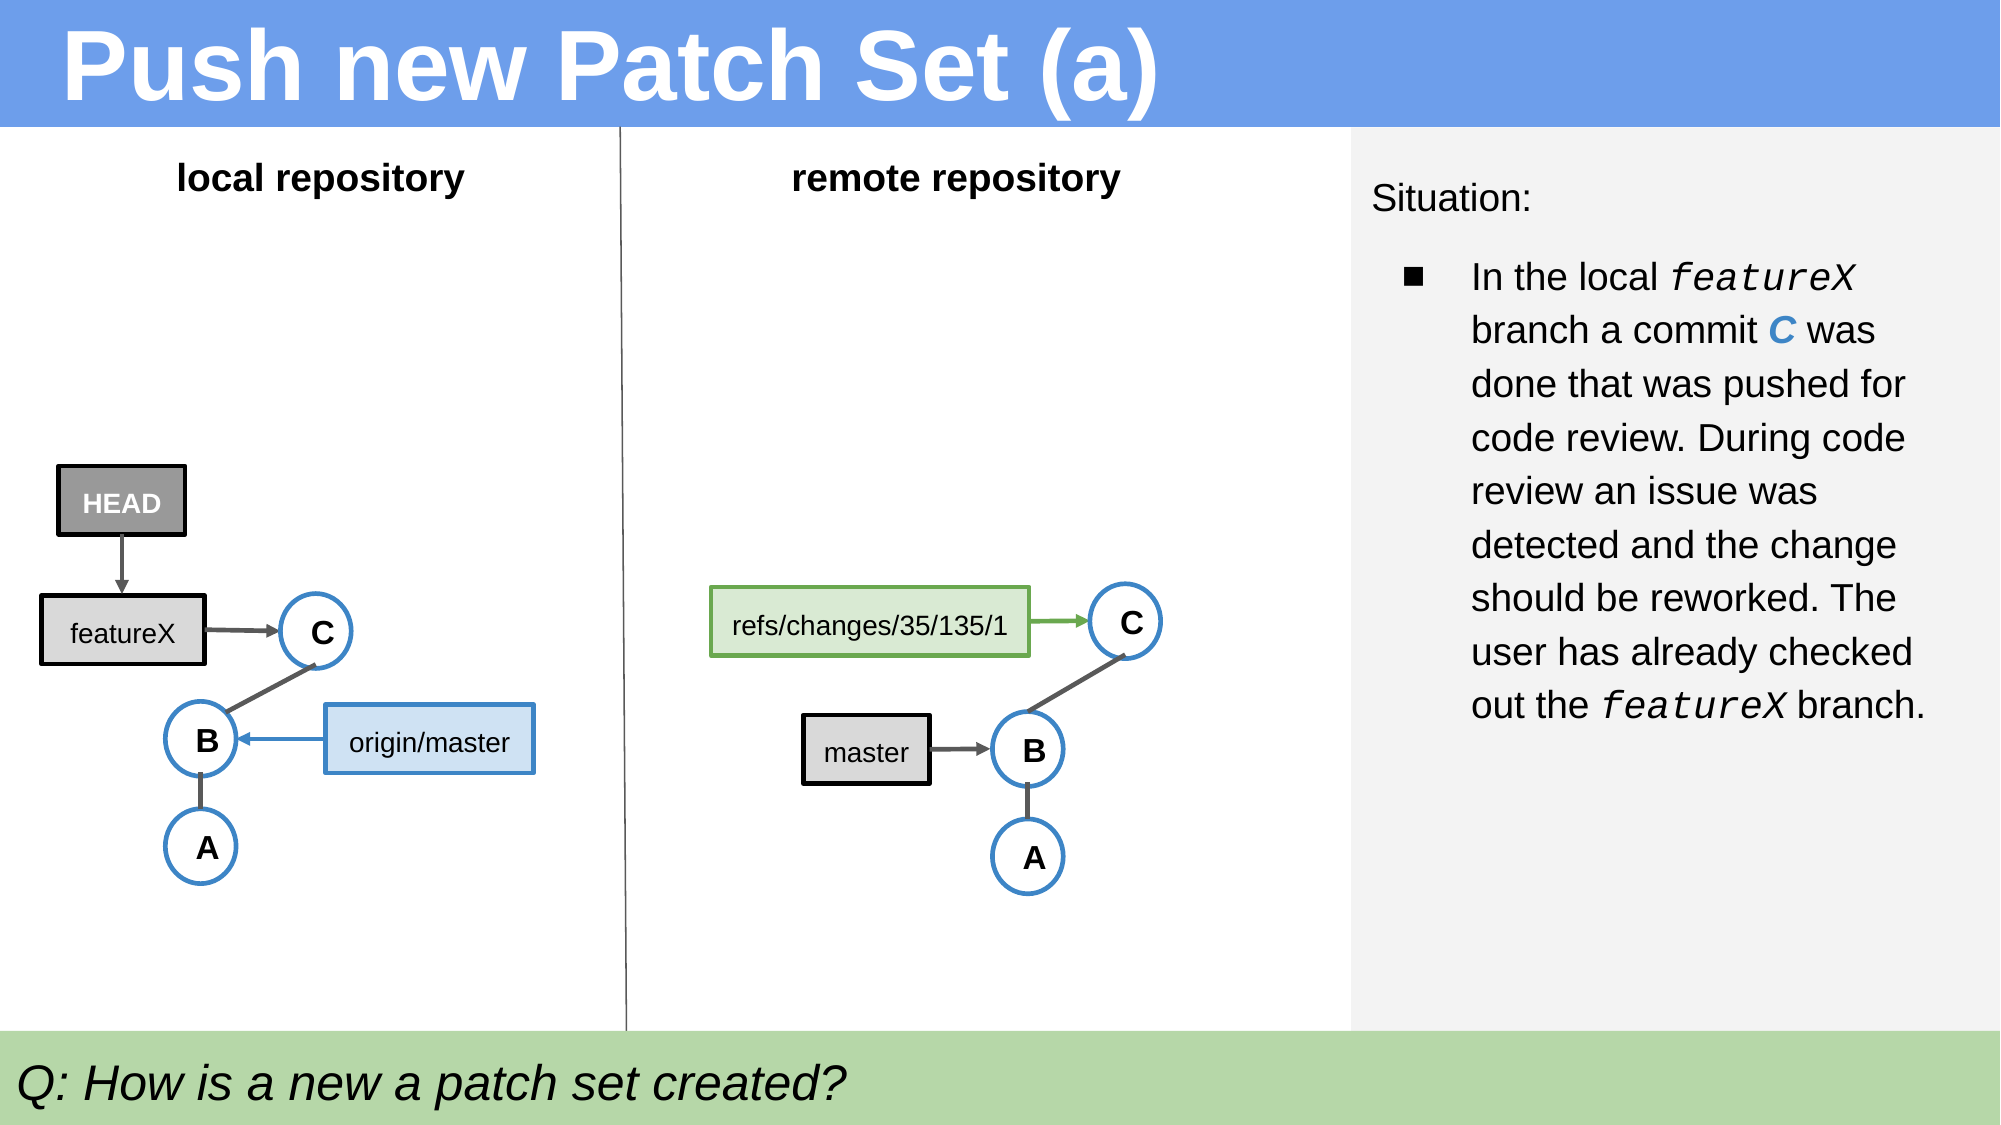

# Push new Patch Set (a)

local repository
remote repository
Situation:
In the local featureX branch a commit C was done that was pushed for code review. During code review an issue was detected and the change should be reworked. The user has already checked out the featureX branch.
HEAD
C
refs/changes/35/135/1
C
featureX
B
origin/master
B
master
A
A

Q: How is a new a patch set created?